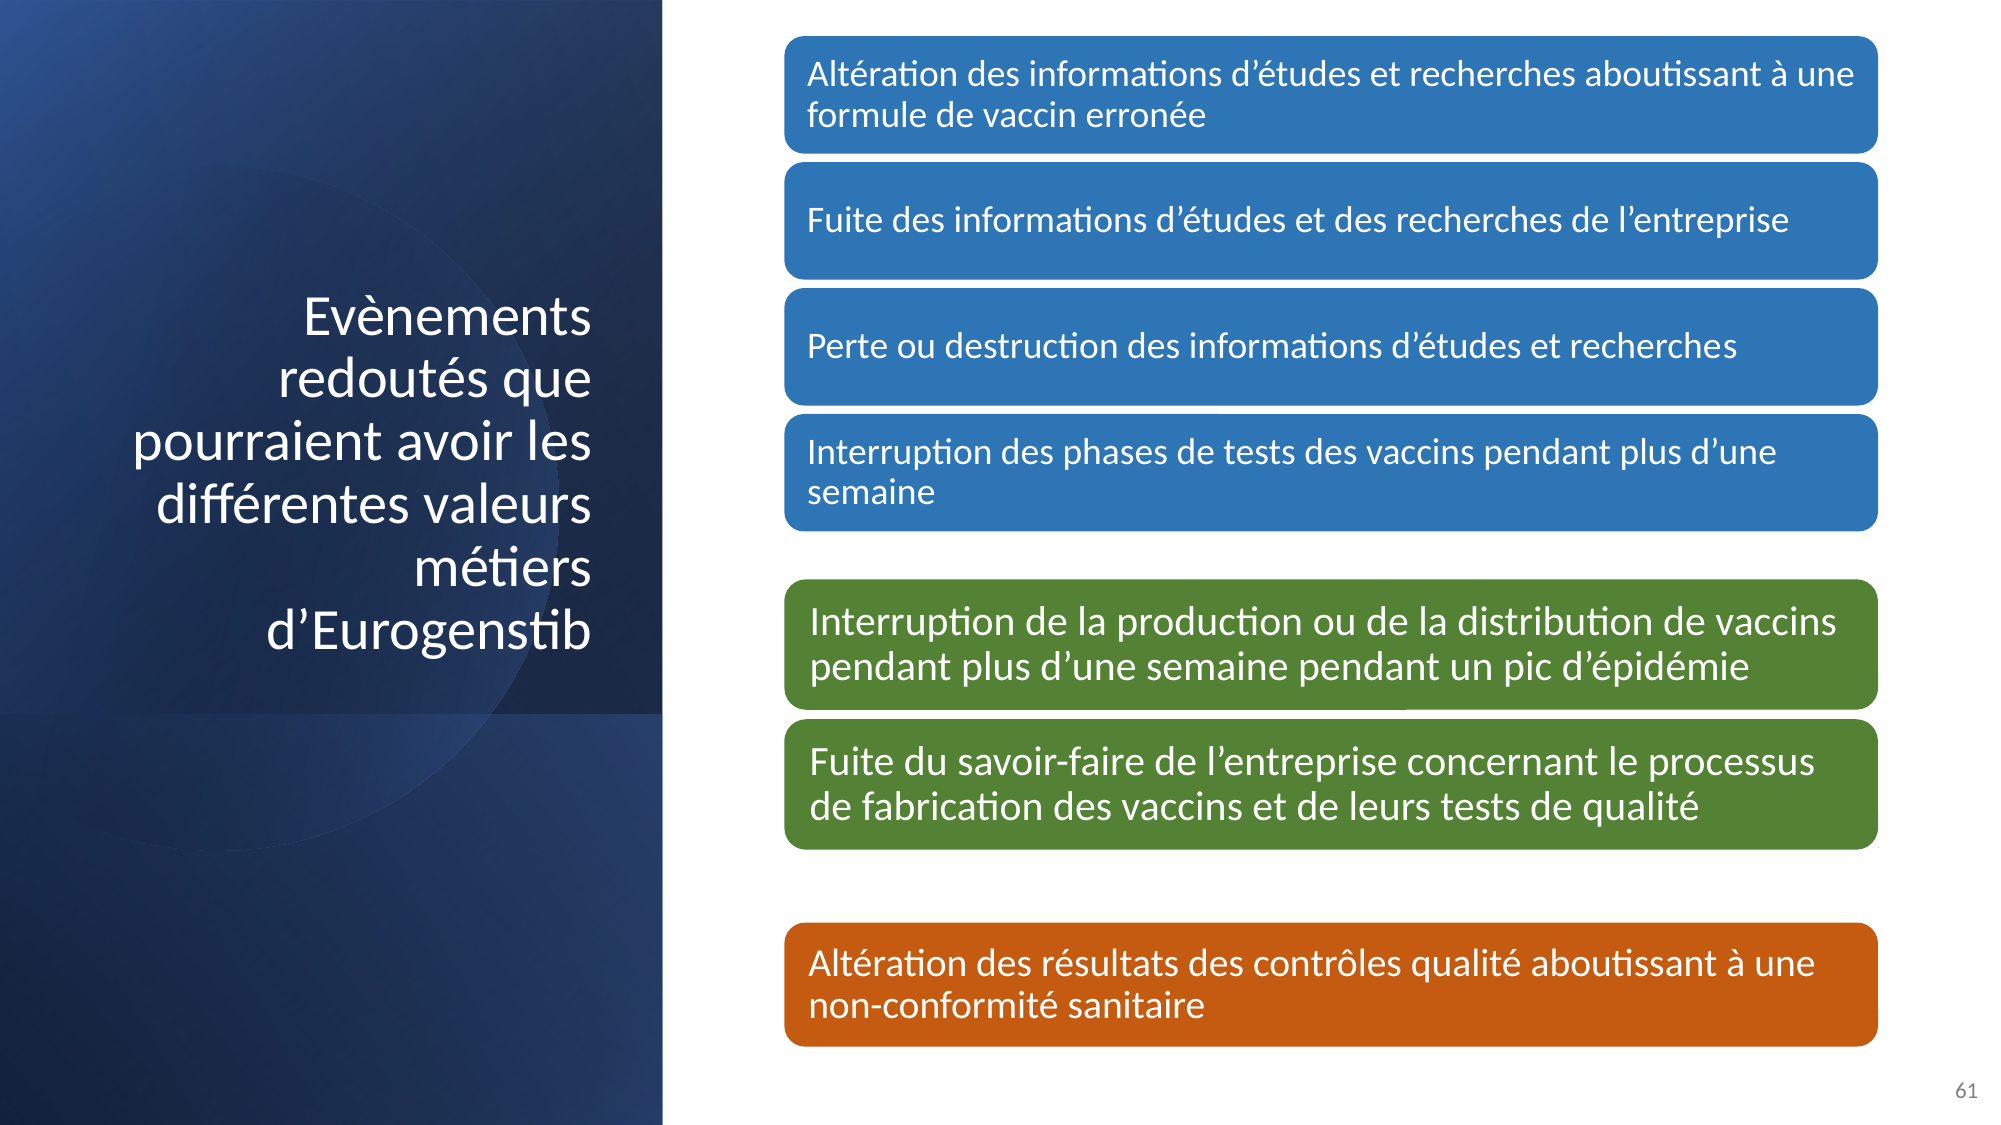

Altération des informations d’études et recherches aboutissant à une formule de vaccin erronée
Fuite des informations d’études et des recherches de l’entreprise
Perte ou destruction des informations d’études et recherches
Interruption des phases de tests des vaccins pendant plus d’une semaine

# Evènements redoutés que pourraient avoir les différentes valeurs métiers d’Eurogenstib
Interruption de la production ou de la distribution de vaccins pendant plus d’une semaine pendant un pic d’épidémie
Fuite du savoir-faire de l’entreprise concernant le processus de fabrication des vaccins et de leurs tests de qualité

Altération des résultats des contrôles qualité aboutissant à une non-conformité sanitaire
61